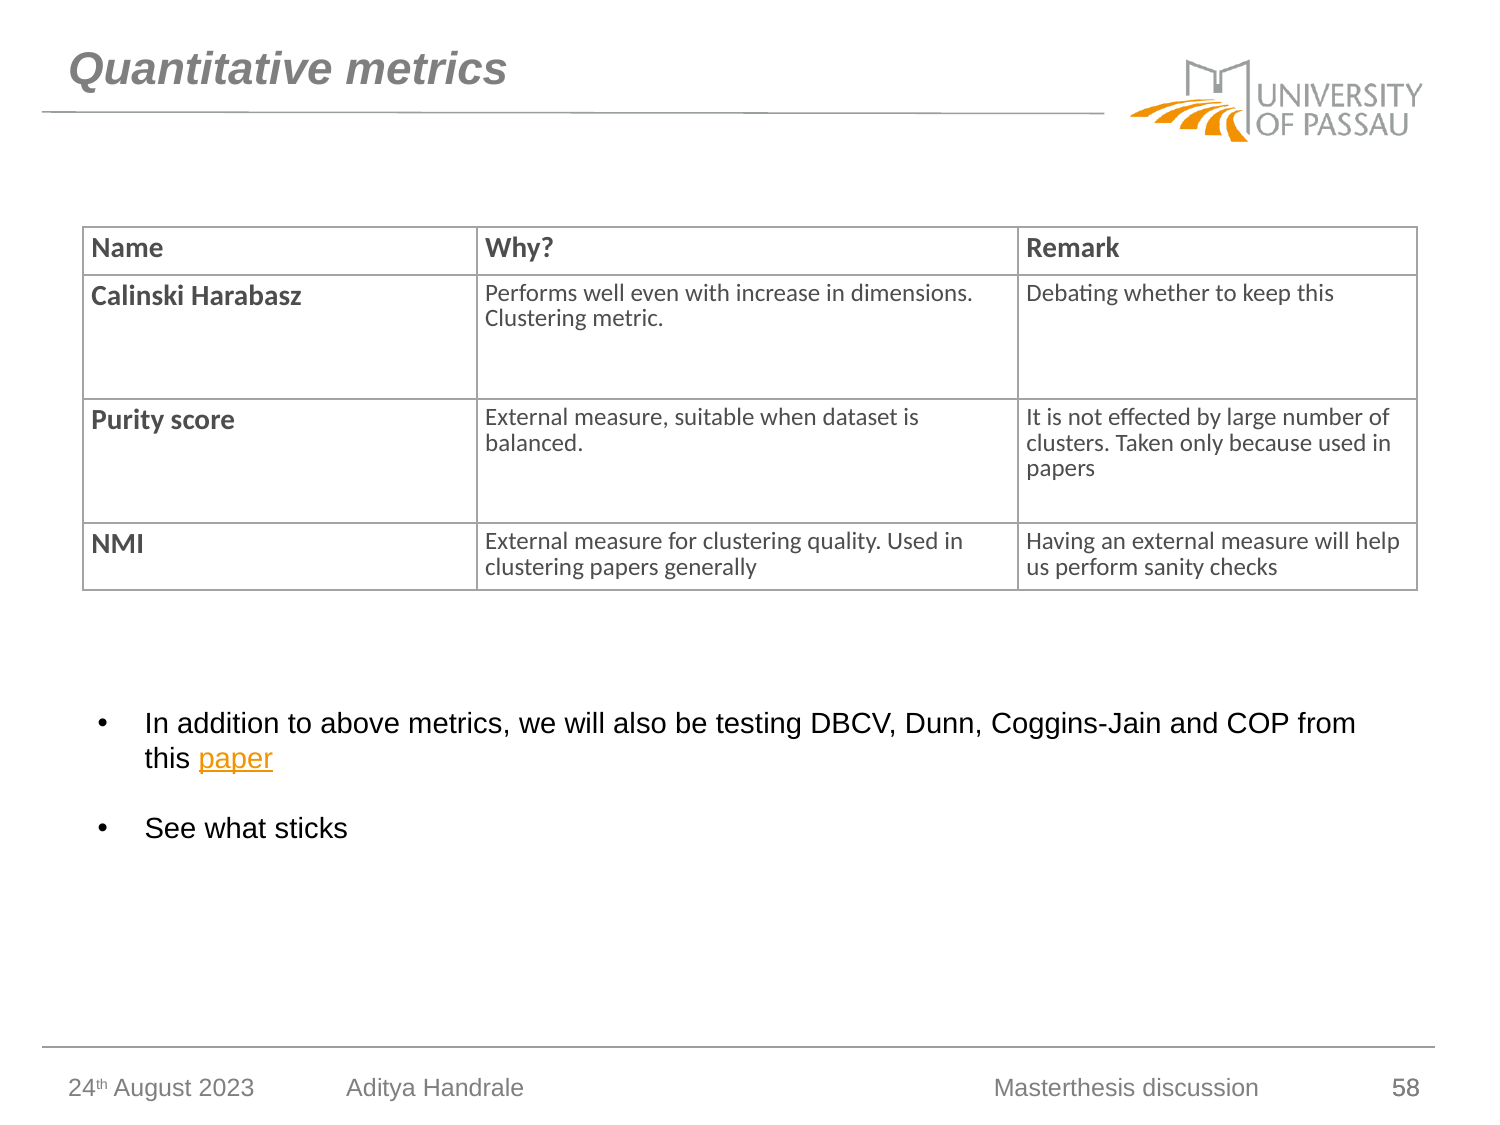

# Quantitative metrics
| Name | Why? | Remark |
| --- | --- | --- |
| Calinski Harabasz | Performs well even with increase in dimensions. Clustering metric. | Debating whether to keep this |
| Purity score | External measure, suitable when dataset is balanced. | It is not effected by large number of clusters. Taken only because used in papers |
| NMI | External measure for clustering quality. Used in clustering papers generally | Having an external measure will help us perform sanity checks |

In addition to above metrics, we will also be testing DBCV, Dunn, Coggins-Jain and COP from this paper

See what sticks
24th August 2023
Aditya Handrale
Masterthesis discussion
58
58